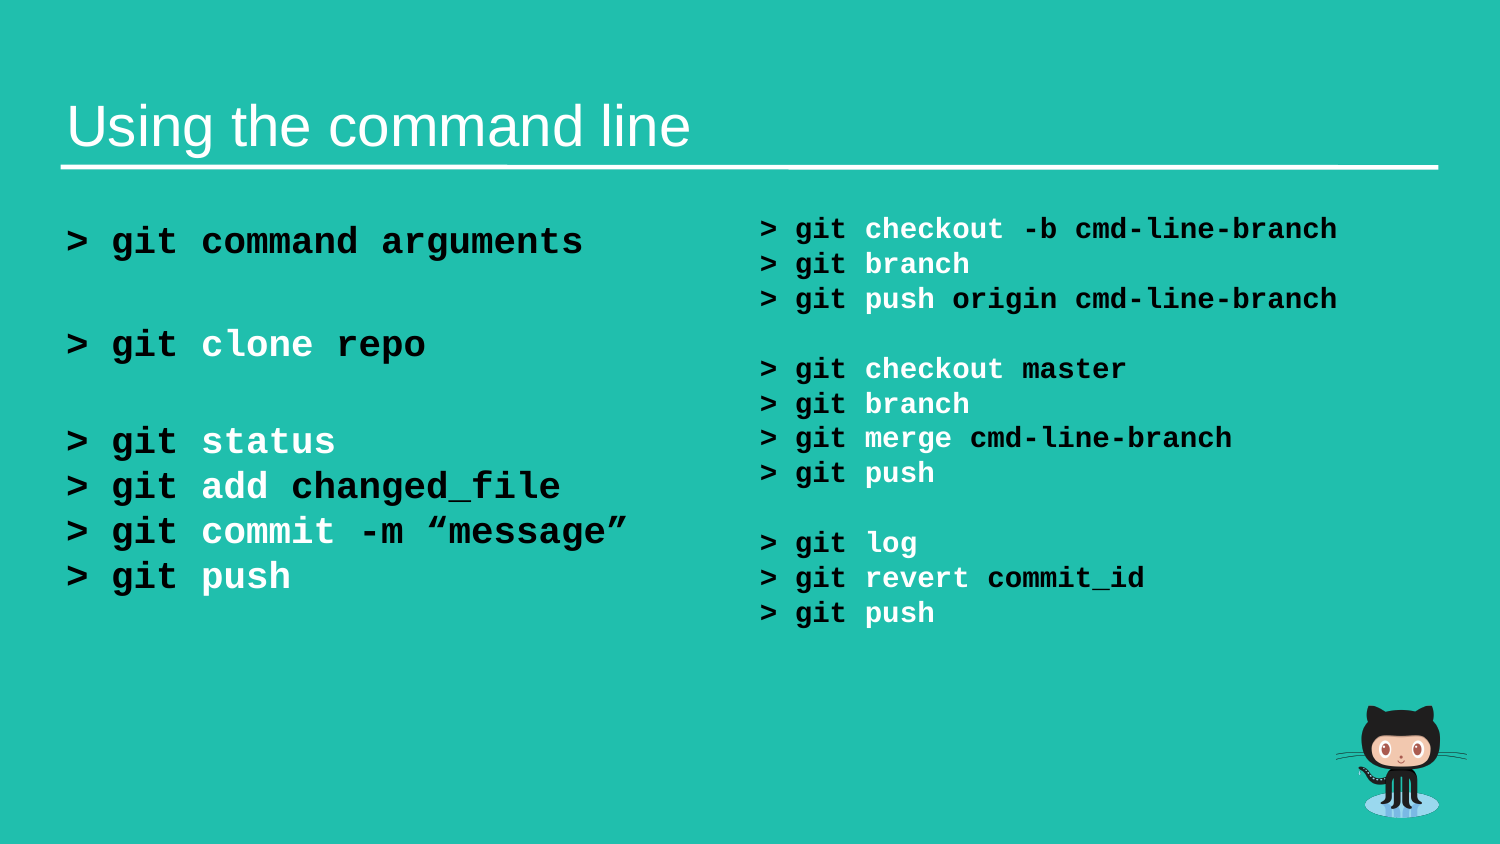

# Using the command line
> git command arguments

> git clone repo

> git status
> git add changed_file
> git commit -m “message”
> git push
> git checkout -b cmd-line-branch
> git branch
> git push origin cmd-line-branch

> git checkout master
> git branch
> git merge cmd-line-branch
> git push

> git log
> git revert commit_id
> git push